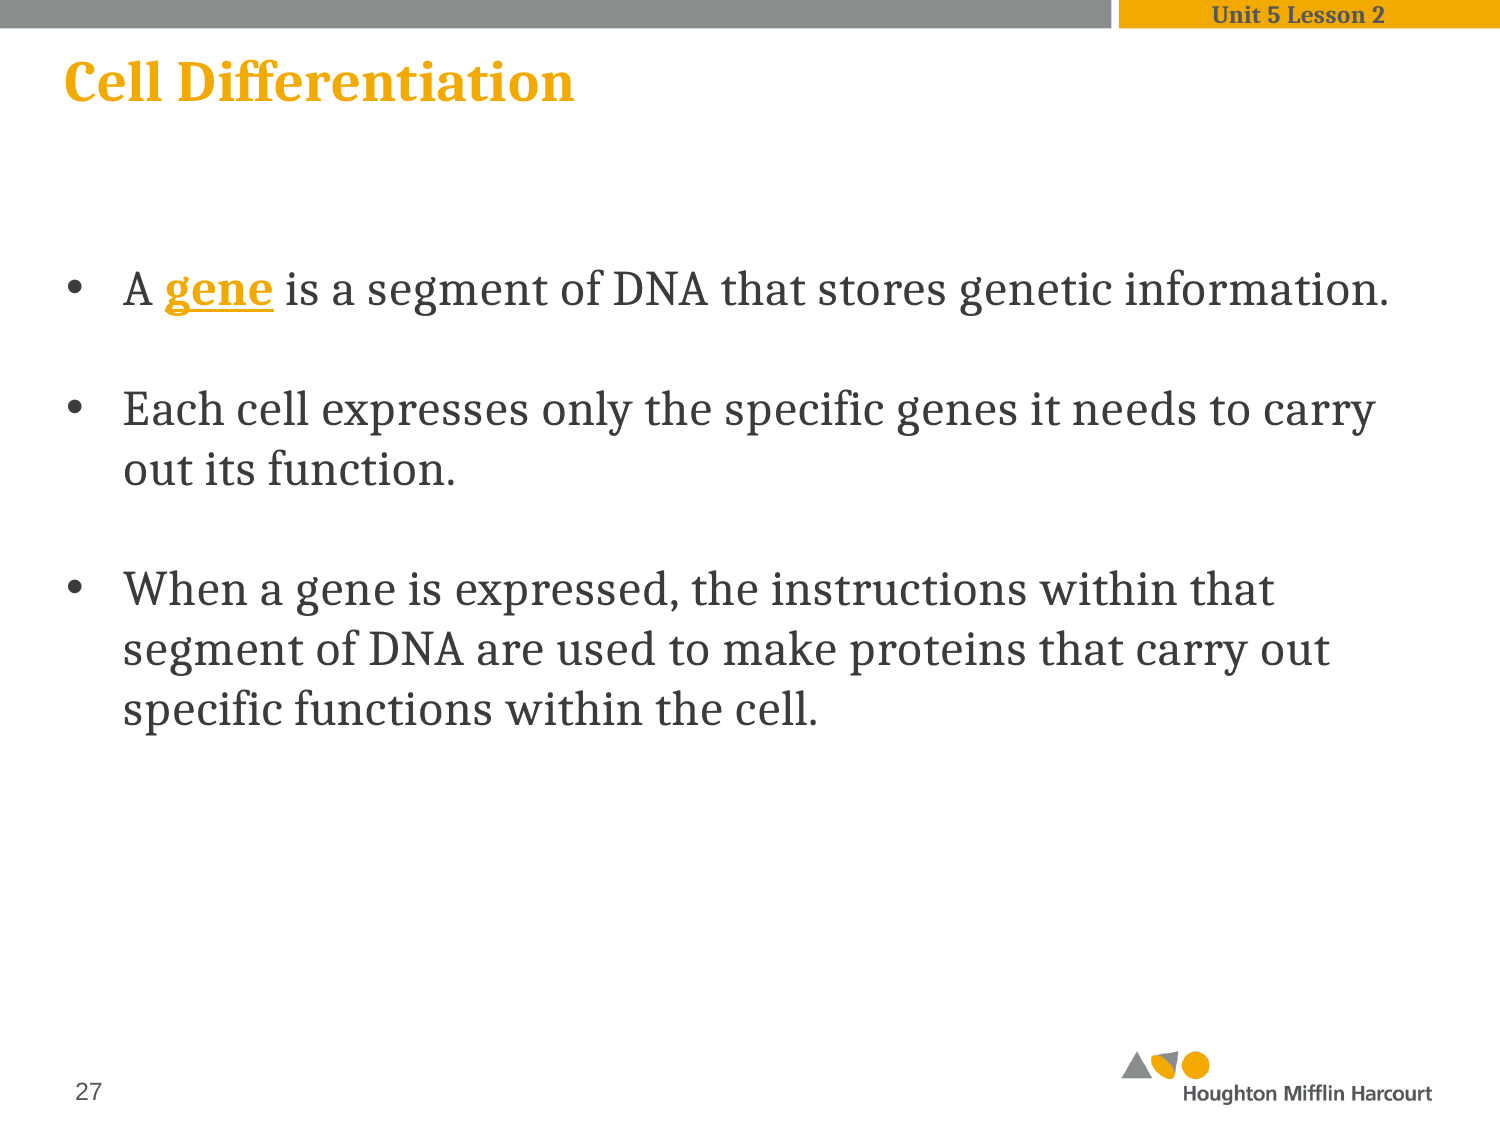

Unit 5 Lesson 2
 Cell Differentiation

A gene is a segment of DNA that stores genetic information.

Each cell expresses only the specific genes it needs to carry out its function.

When a gene is expressed, the instructions within that segment of DNA are used to make proteins that carry out specific functions within the cell.

27